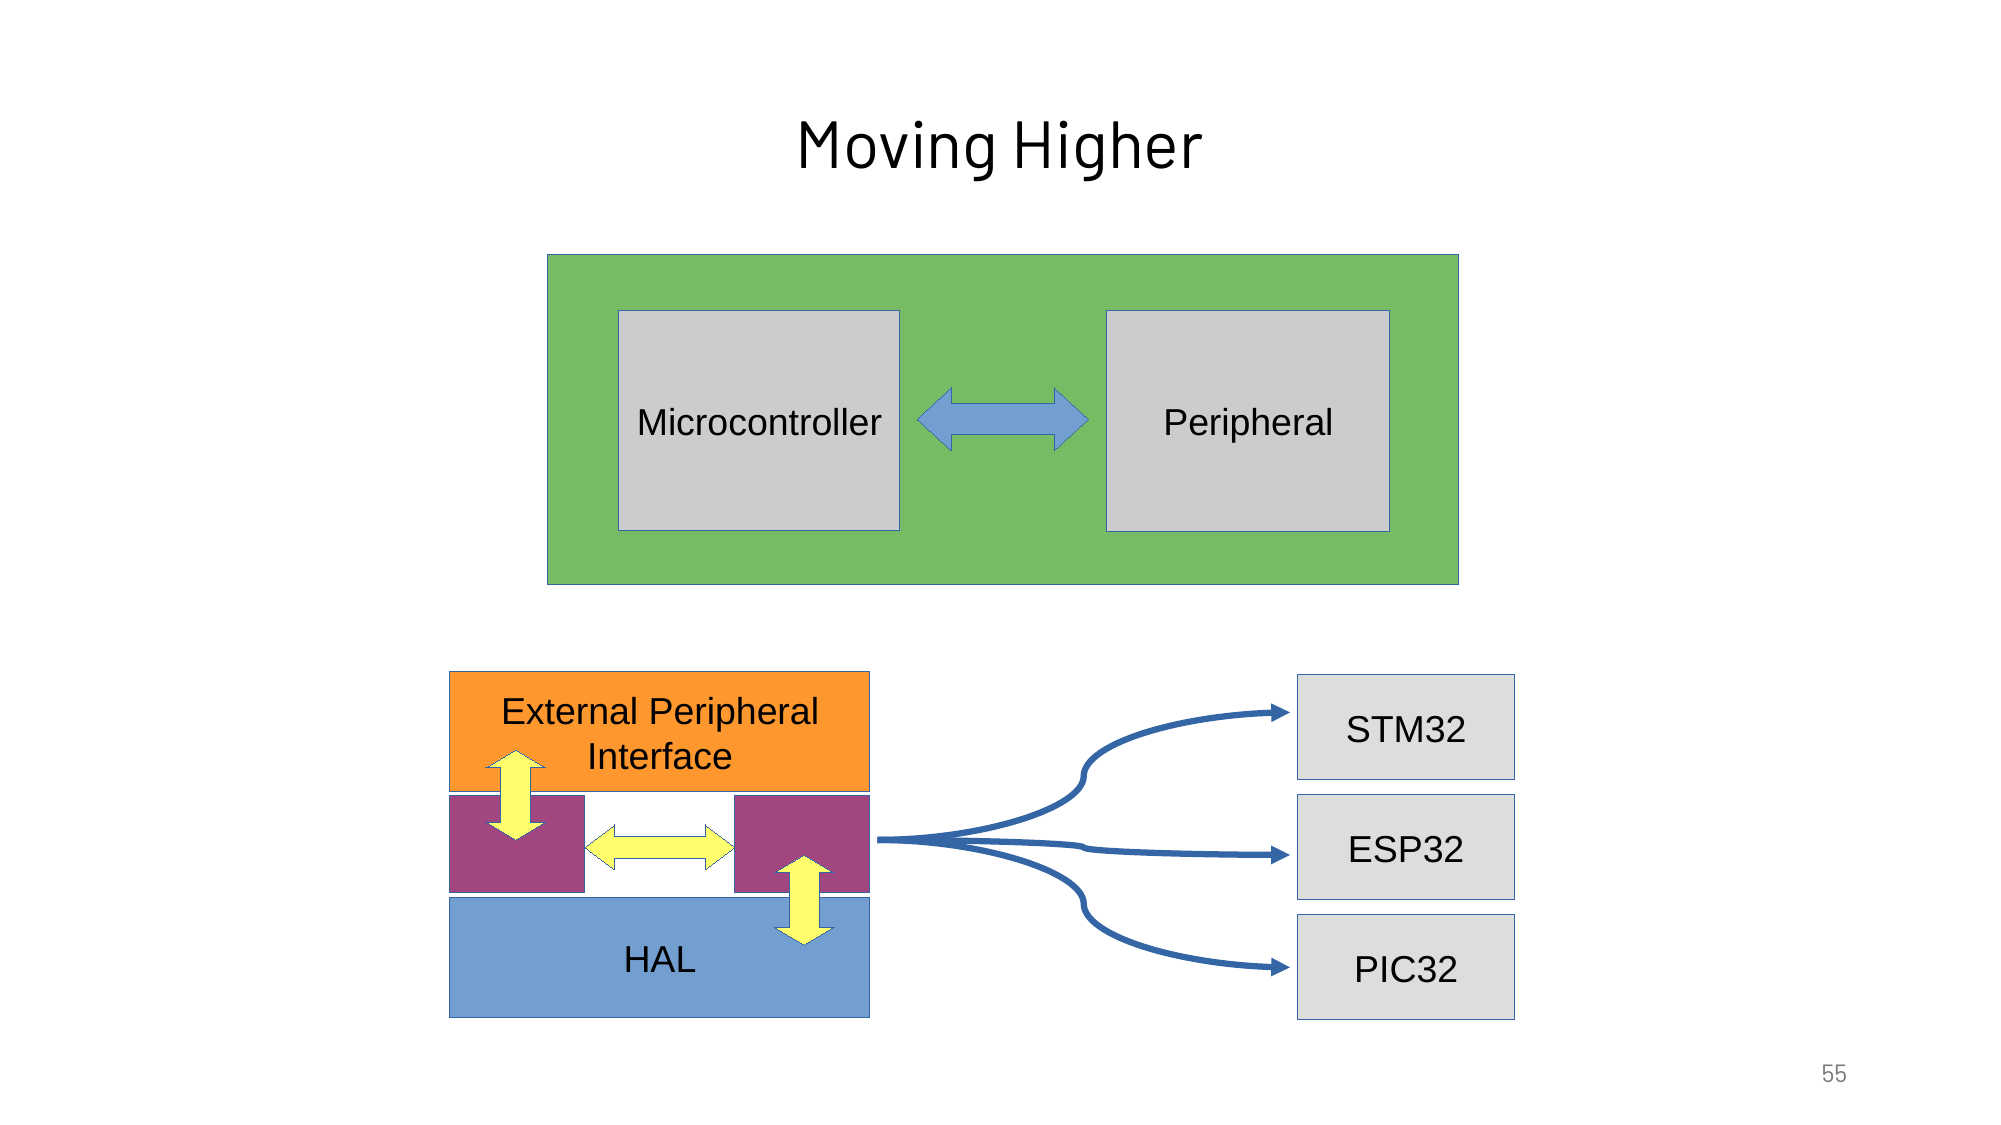

Moving Higher

Microcontroller
Peripheral

External Peripheral Interface
STM32

ESP32

HAL
PIC32
55